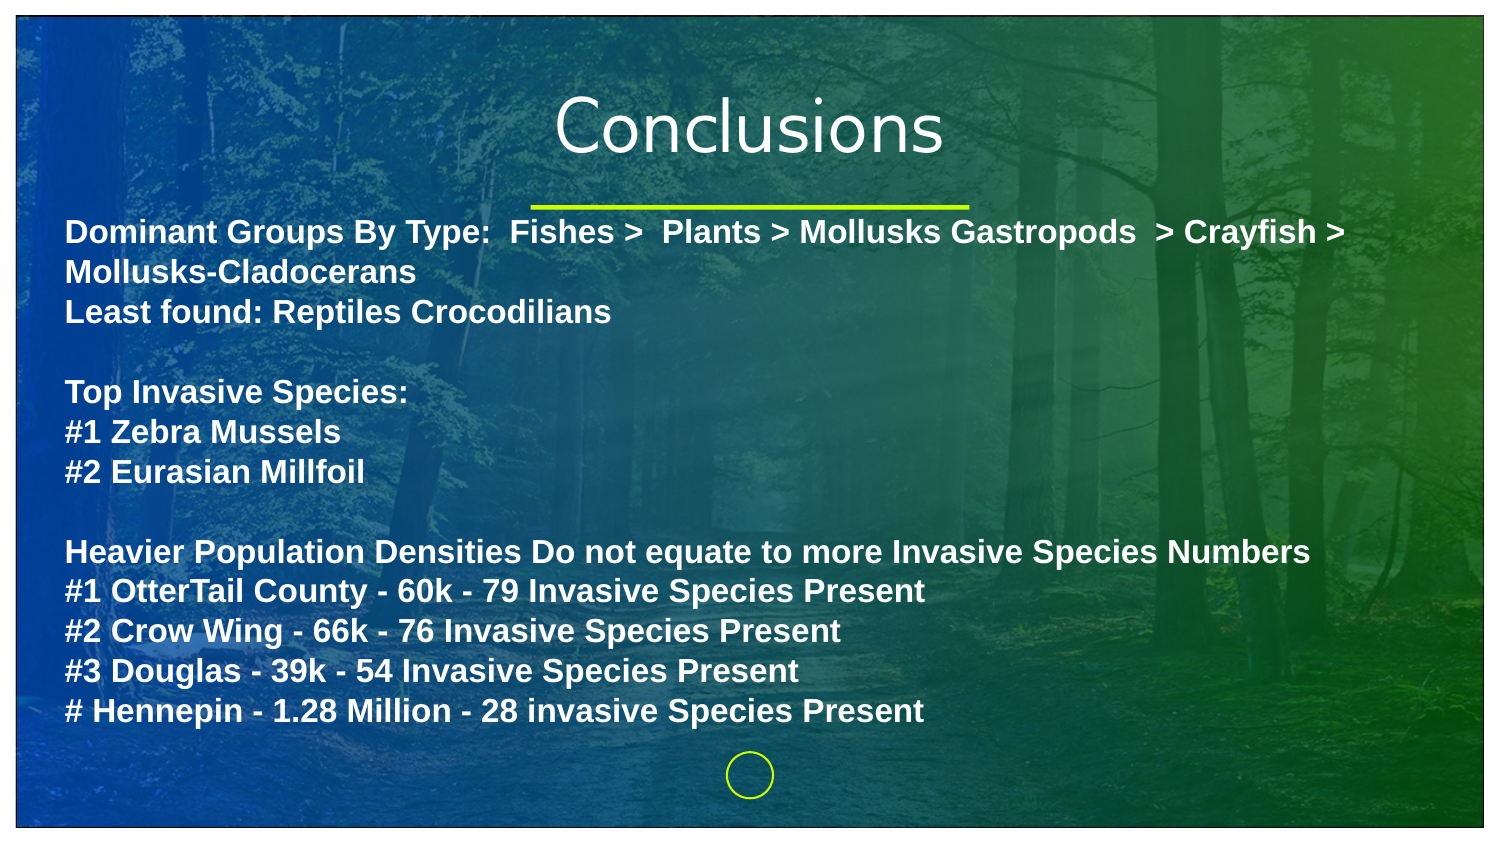

# Conclusions
Dominant Groups By Type:  Fishes >  Plants > Mollusks Gastropods  > Crayfish > Mollusks-Cladocerans
Least found: Reptiles Crocodilians

Top Invasive Species:
#1 Zebra Mussels
#2 Eurasian Millfoil

Heavier Population Densities Do not equate to more Invasive Species Numbers
#1 OtterTail County - 60k - 79 Invasive Species Present
#2 Crow Wing - 66k - 76 Invasive Species Present
#3 Douglas - 39k - 54 Invasive Species Present
# Hennepin - 1.28 Million - 28 invasive Species Present